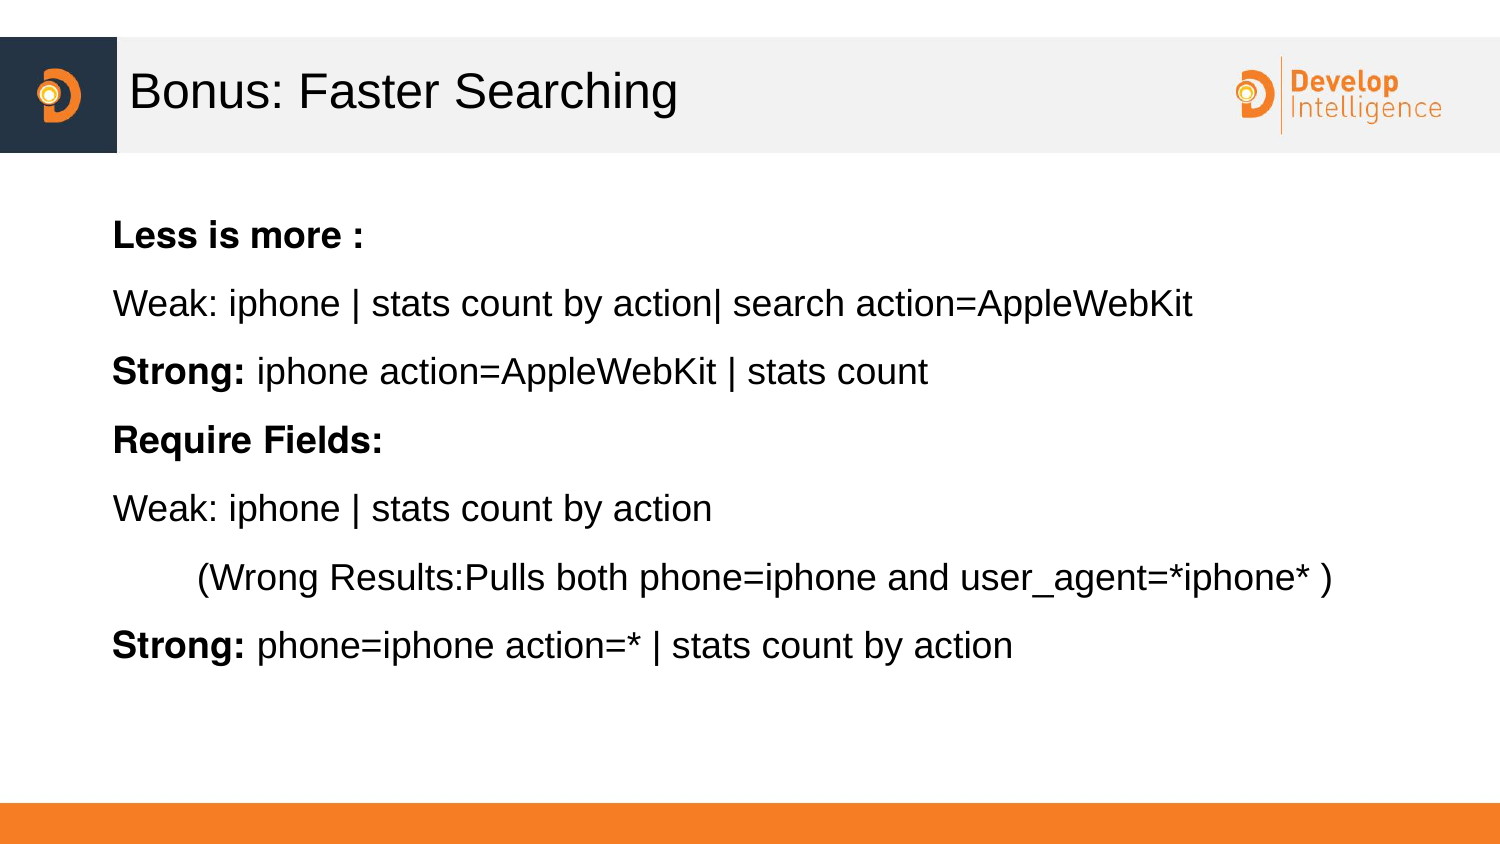

# Bonus: Faster Searching
Less is more :
Weak: iphone | stats count by action| search action=AppleWebKit
Strong: iphone action=AppleWebKit | stats count
Require Fields:
Weak: iphone | stats count by action
        (Wrong Results:Pulls both phone=iphone and user_agent=*iphone* )
Strong: phone=iphone action=* | stats count by action